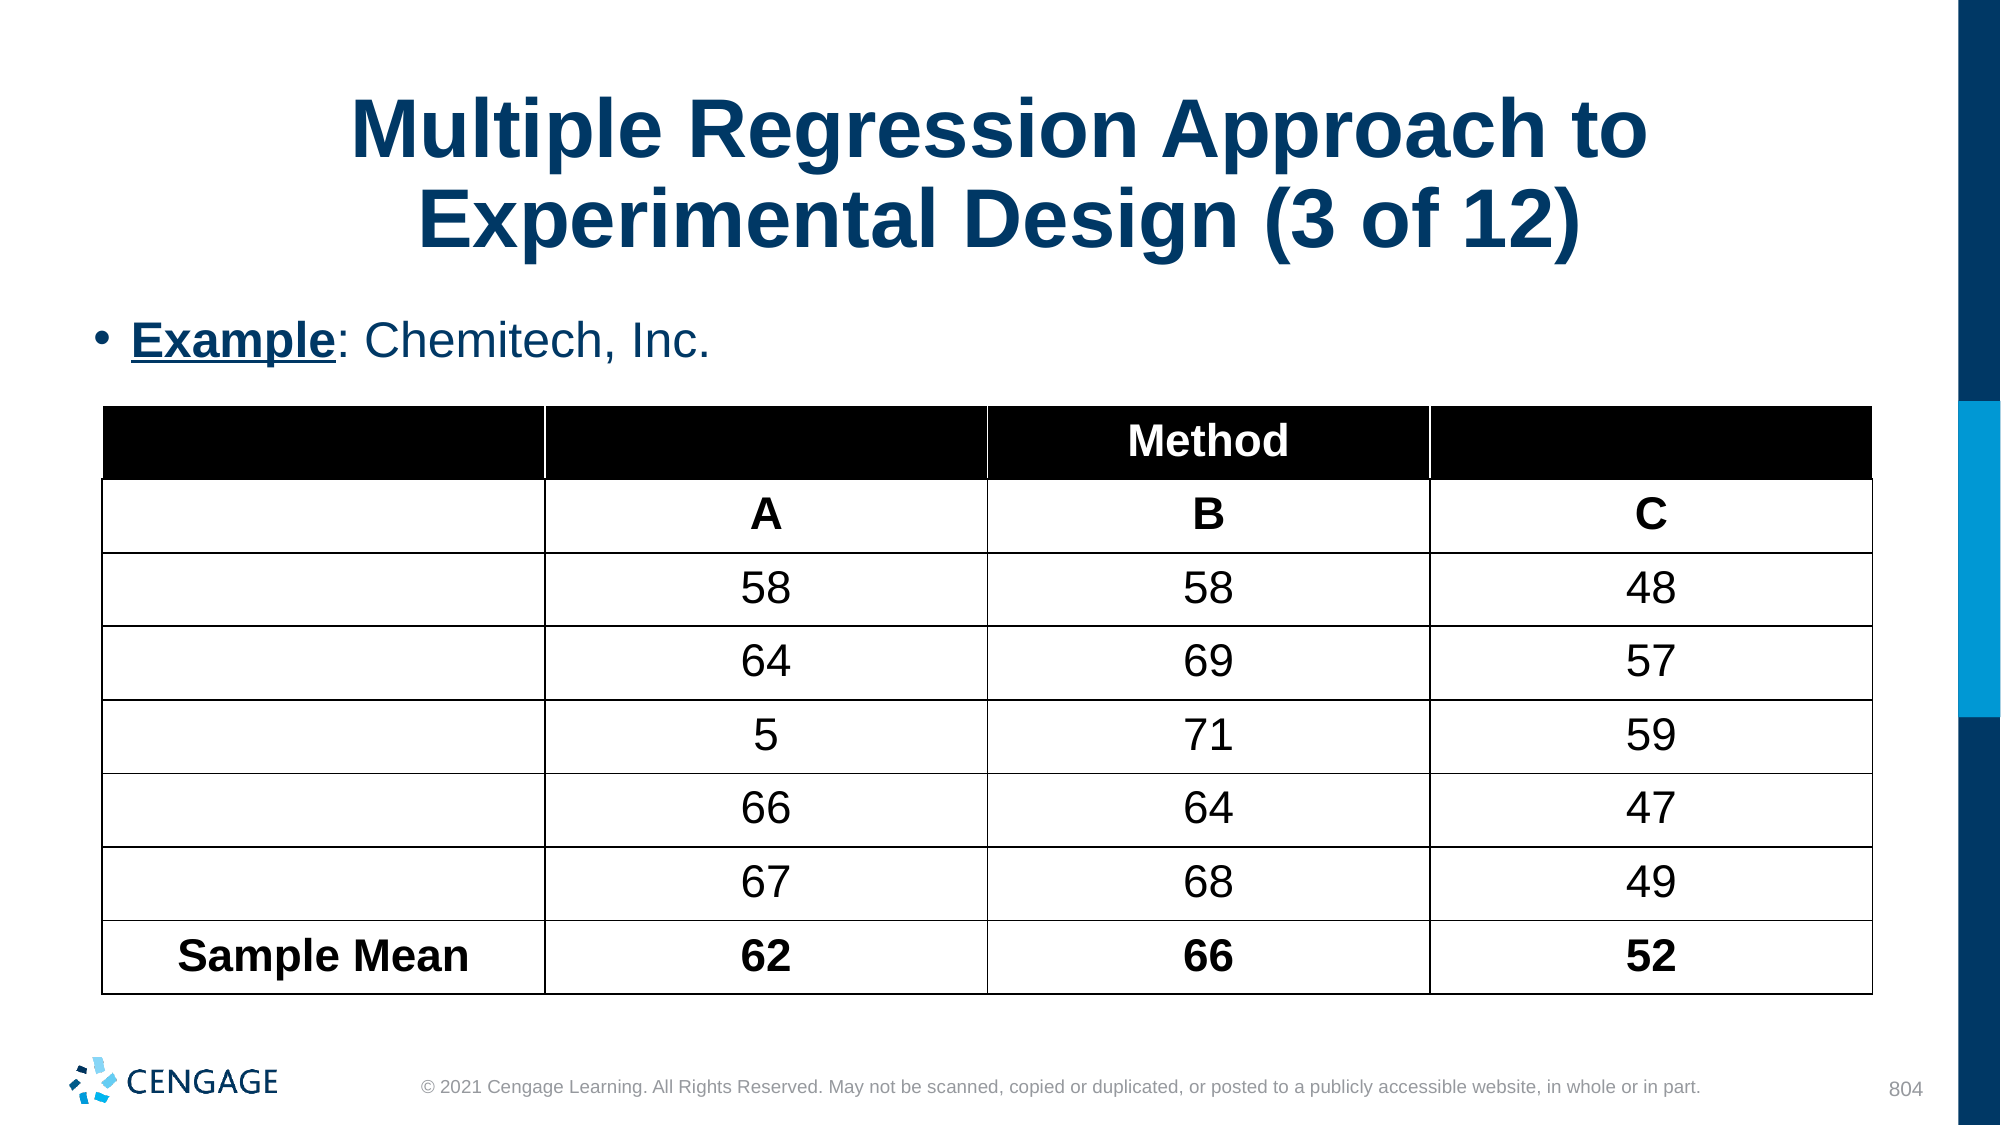

# Multiple Regression Approach to Experimental Design (3 of 12)
Example: Chemitech, Inc.
|  |  | Method |  |
| --- | --- | --- | --- |
|  | A | B | C |
|  | 58 | 58 | 48 |
|  | 64 | 69 | 57 |
|  | 5 | 71 | 59 |
|  | 66 | 64 | 47 |
|  | 67 | 68 | 49 |
| Sample Mean | 62 | 66 | 52 |